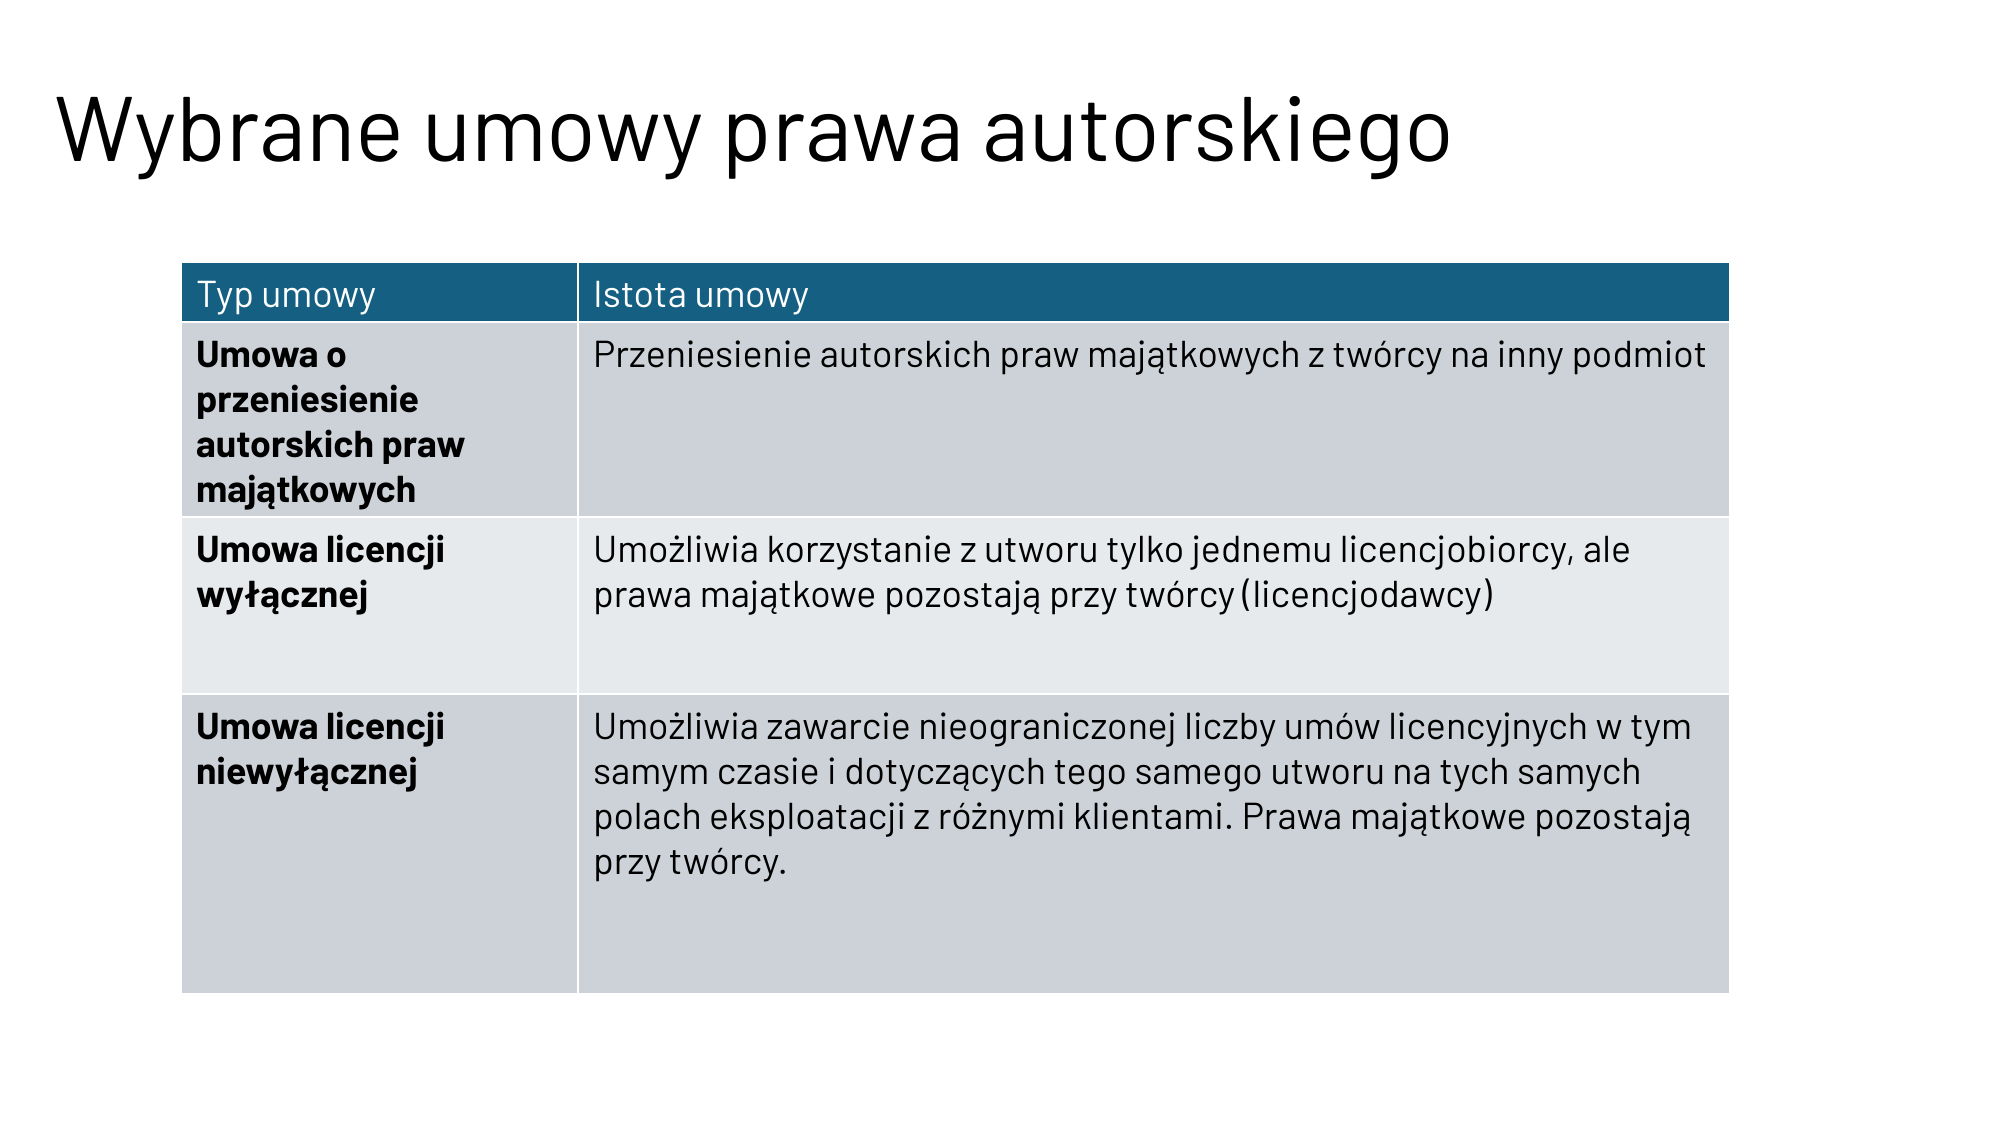

# Wybrane umowy prawa autorskiego
| Typ umowy | Istota umowy |
| --- | --- |
| Umowa o przeniesienie autorskich praw majątkowych | Przeniesienie autorskich praw majątkowych z twórcy na inny podmiot |
| Umowa licencji wyłącznej | Umożliwia korzystanie z utworu tylko jednemu licencjobiorcy, ale prawa majątkowe pozostają przy twórcy (licencjodawcy) |
| Umowa licencji niewyłącznej | Umożliwia zawarcie nieograniczonej liczby umów licencyjnych w tym samym czasie i dotyczących tego samego utworu na tych samych polach eksploatacji z różnymi klientami. Prawa majątkowe pozostają przy twórcy. |